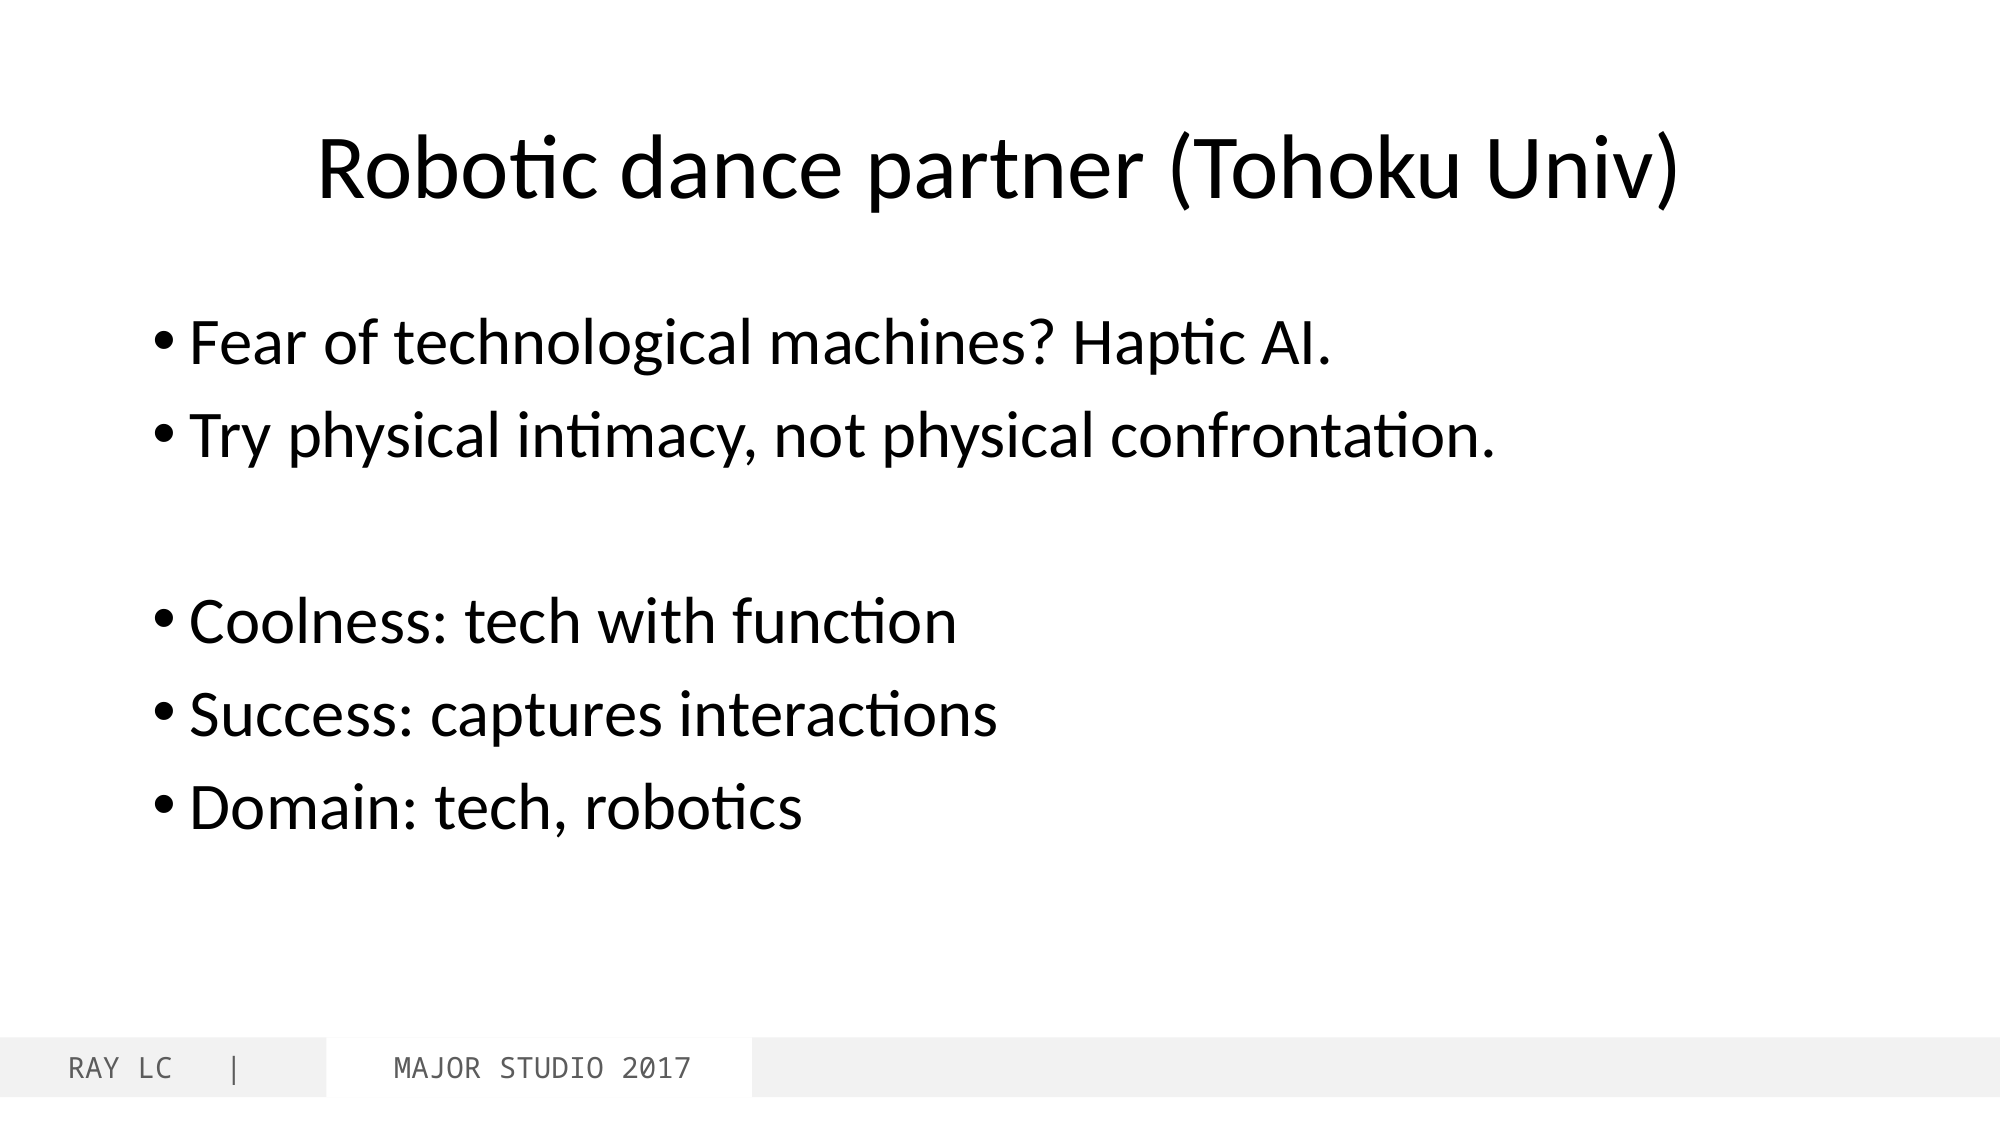

# Robotic dance partner (Tohoku Univ)
Fear of technological machines? Haptic AI.
Try physical intimacy, not physical confrontation.

Coolness: tech with function
Success: captures interactions
Domain: tech, robotics